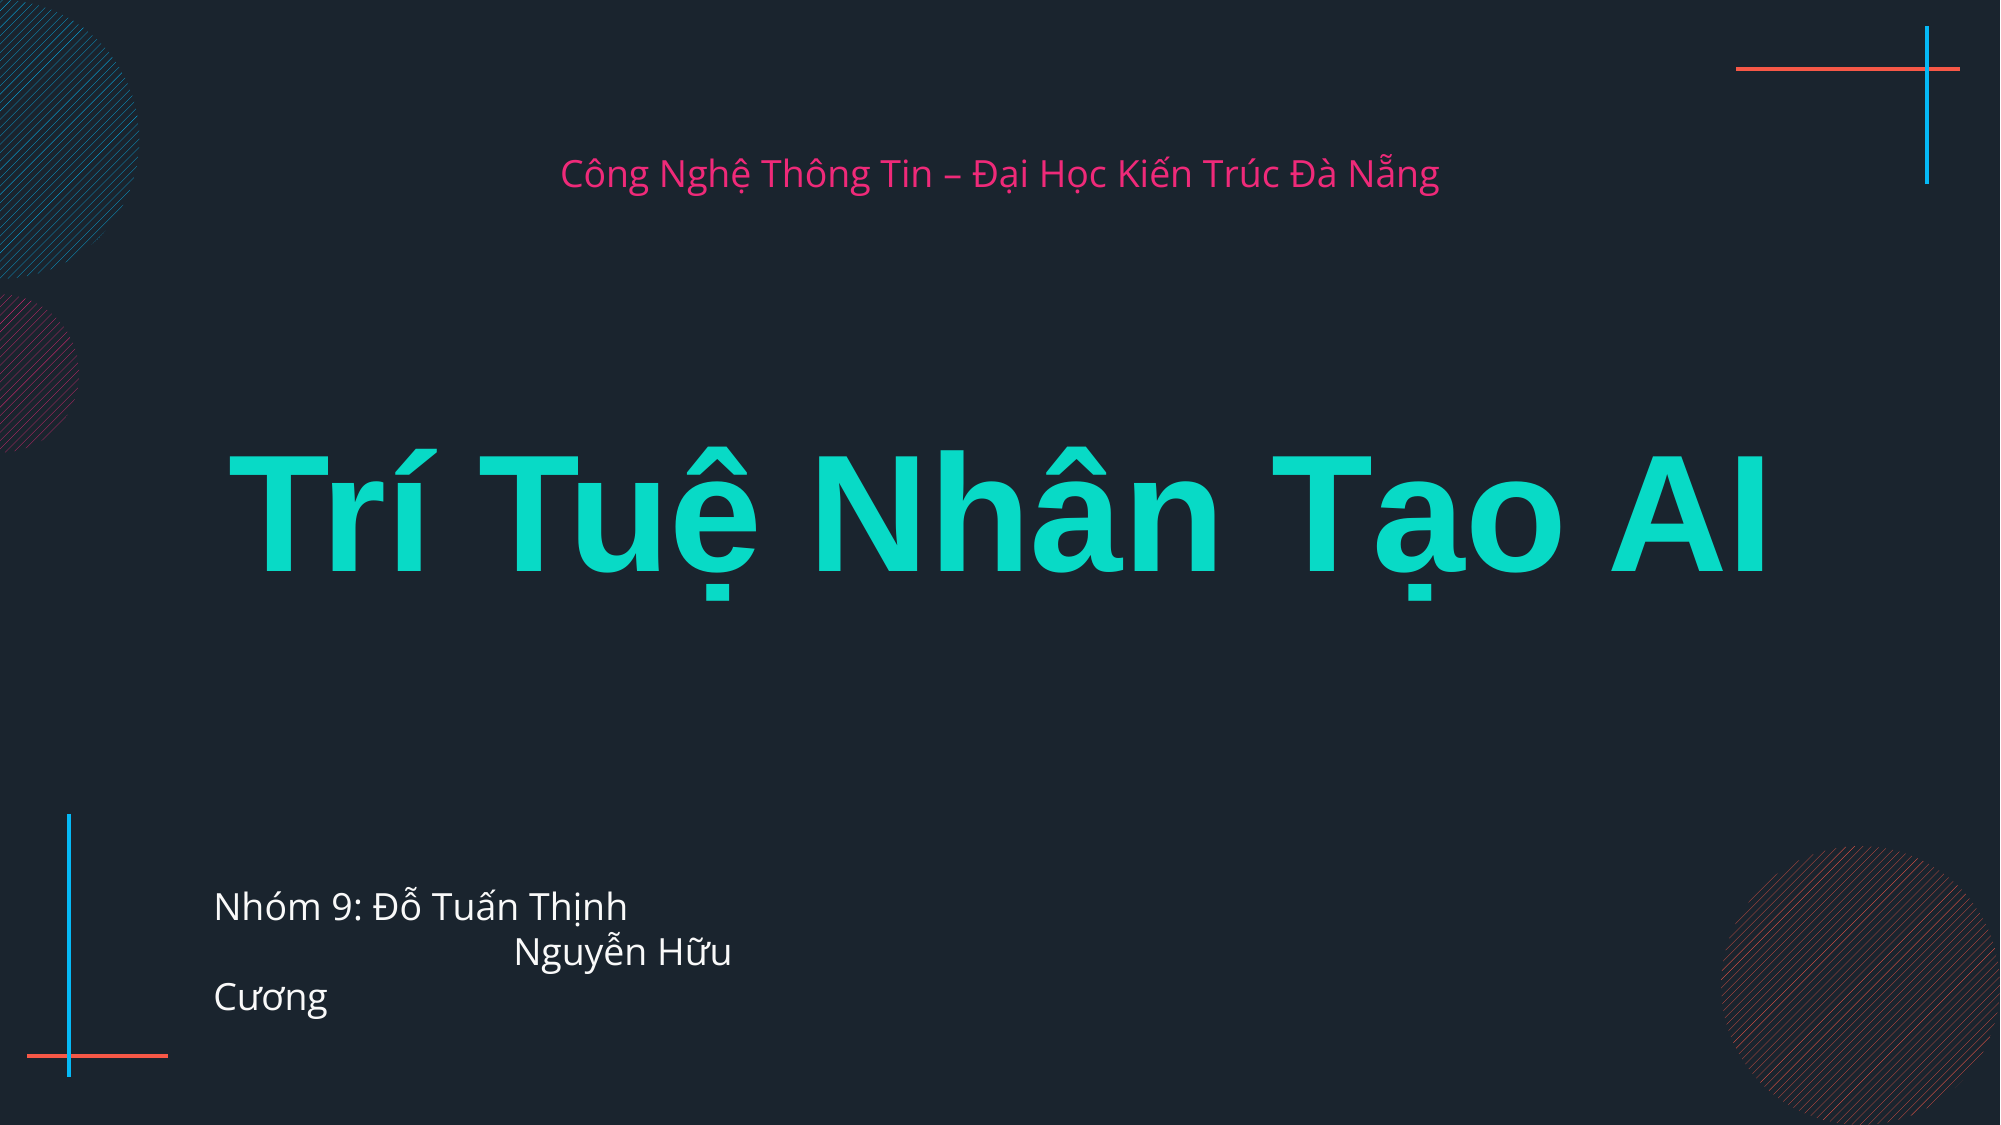

Công Nghệ Thông Tin – Đại Học Kiến Trúc Đà Nẵng
Trí Tuệ Nhân Tạo AI
Nhóm 9: Đỗ Tuấn Thịnh
		Nguyễn Hữu Cương